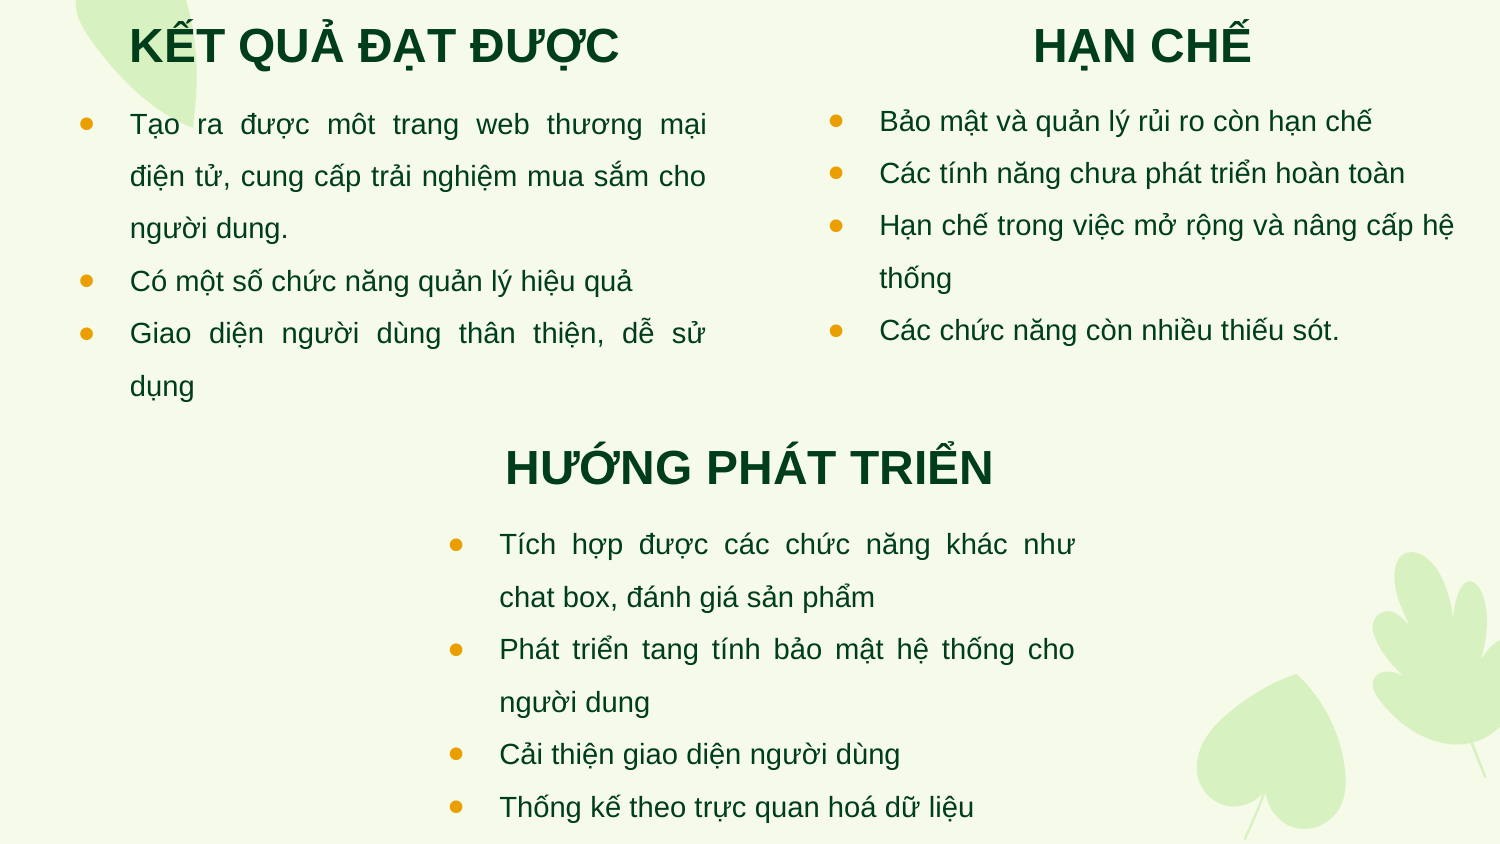

KẾT QUẢ ĐẠT ĐƯỢC
HẠN CHẾ
Bảo mật và quản lý rủi ro còn hạn chế
Các tính năng chưa phát triển hoàn toàn
Hạn chế trong việc mở rộng và nâng cấp hệ thống
Các chức năng còn nhiều thiếu sót.
Tạo ra được môt trang web thương mại điện tử, cung cấp trải nghiệm mua sắm cho người dung.
Có một số chức năng quản lý hiệu quả
Giao diện người dùng thân thiện, dễ sử dụng
HƯỚNG PHÁT TRIỂN
Tích hợp được các chức năng khác như chat box, đánh giá sản phẩm
Phát triển tang tính bảo mật hệ thống cho người dung
Cải thiện giao diện người dùng
Thống kế theo trực quan hoá dữ liệu